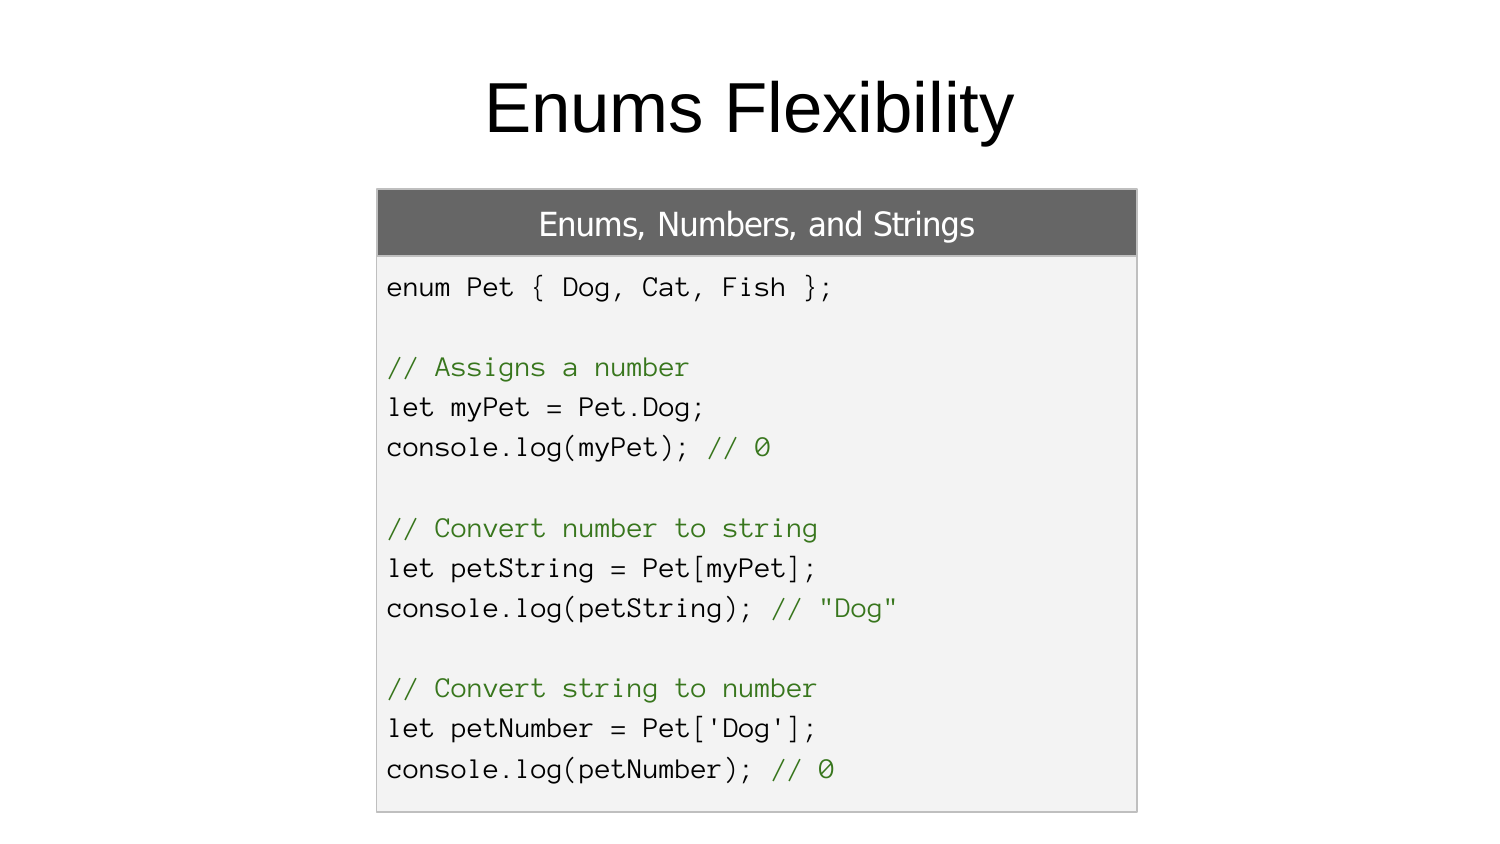

# Enums Flexibility
Enums, Numbers, and Strings
enum Pet { Dog, Cat, Fish };

// Assigns a number
let myPet = Pet.Dog;
console.log(myPet); // 0

// Convert number to string
let petString = Pet[myPet];
console.log(petString); // "Dog"

// Convert string to number
let petNumber = Pet['Dog'];
console.log(petNumber); // 0